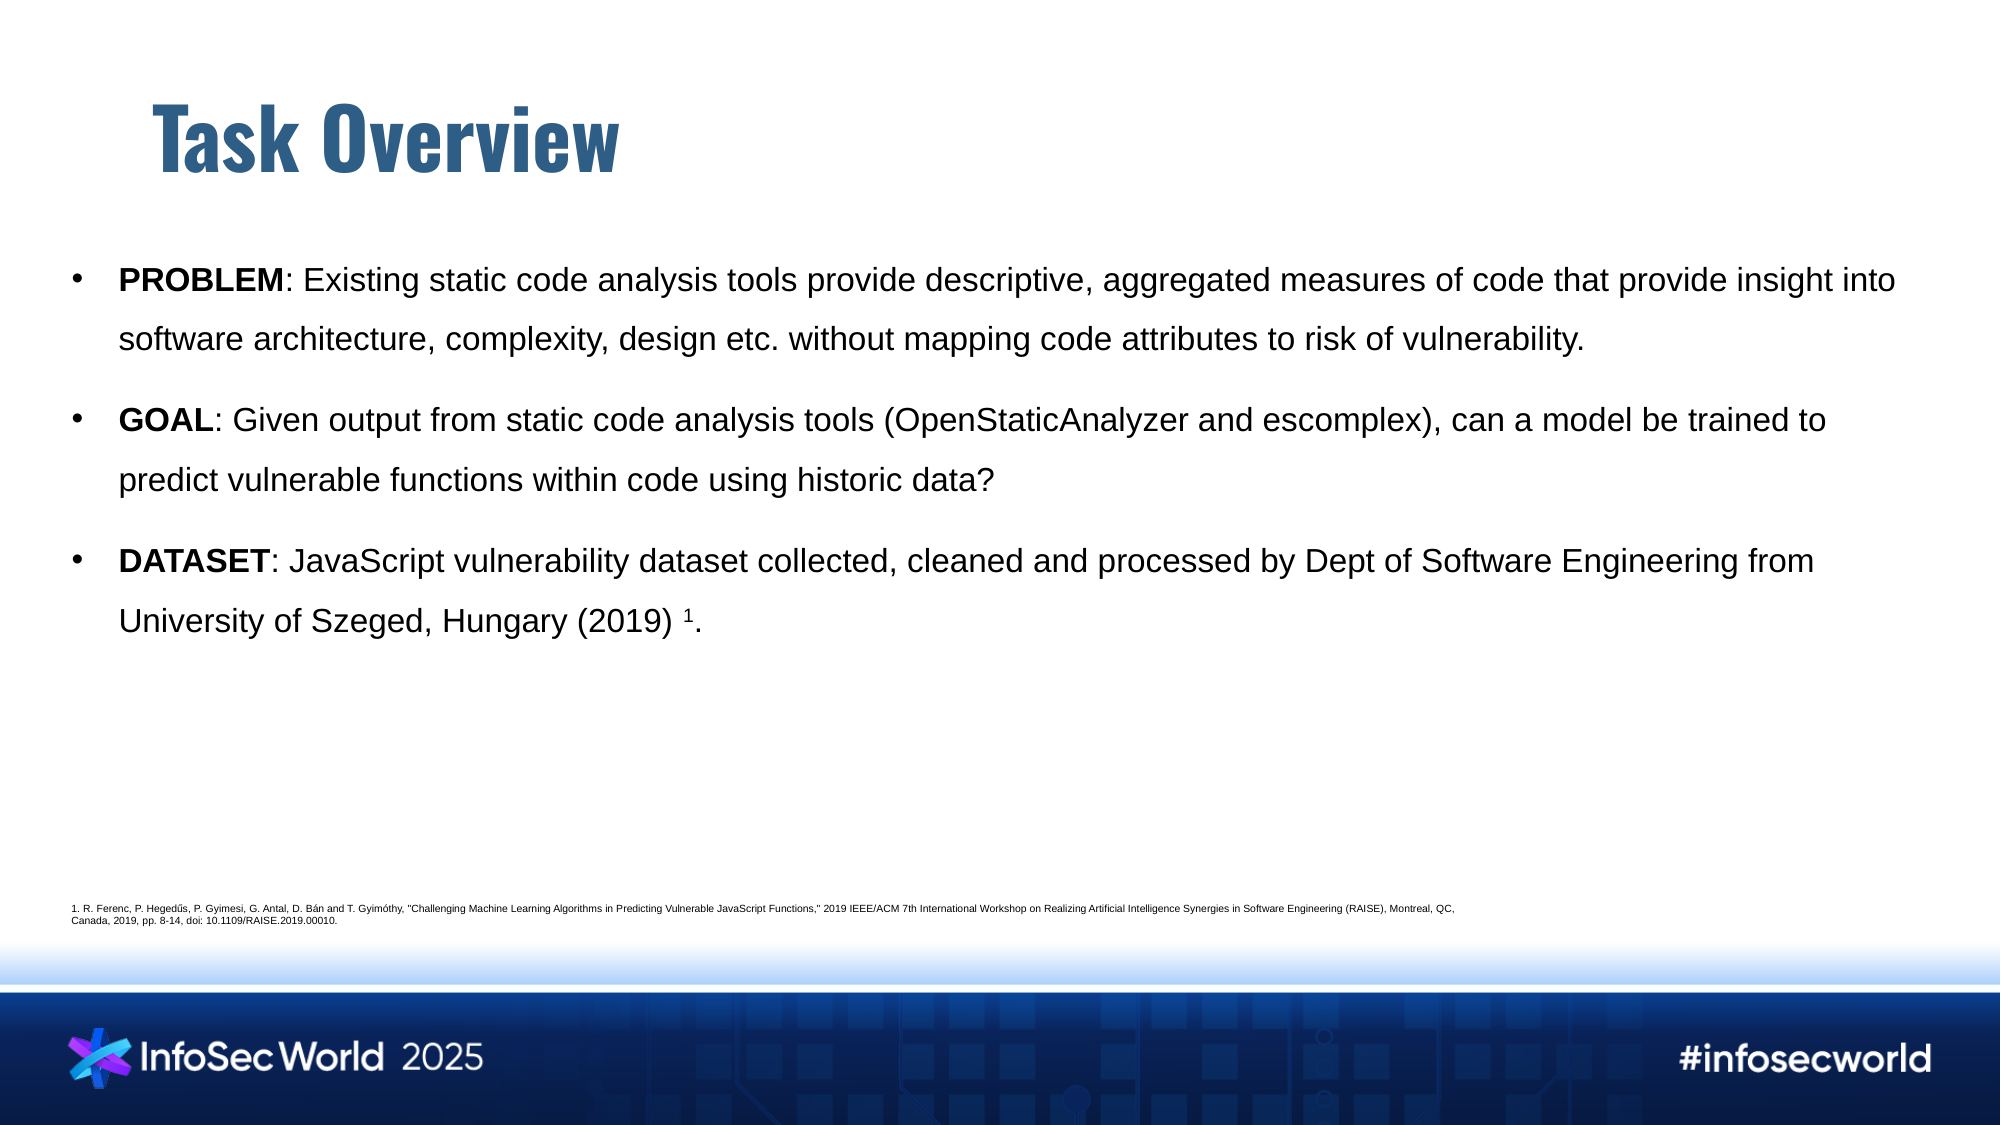

# Task Overview
PROBLEM: Existing static code analysis tools provide descriptive, aggregated measures of code that provide insight into software architecture, complexity, design etc. without mapping code attributes to risk of vulnerability.
GOAL: Given output from static code analysis tools (OpenStaticAnalyzer and escomplex), can a model be trained to predict vulnerable functions within code using historic data?
DATASET: JavaScript vulnerability dataset collected, cleaned and processed by Dept of Software Engineering from University of Szeged, Hungary (2019) 1.

1. R. Ferenc, P. Hegedűs, P. Gyimesi, G. Antal, D. Bán and T. Gyimóthy, "Challenging Machine Learning Algorithms in Predicting Vulnerable JavaScript Functions," 2019 IEEE/ACM 7th International Workshop on Realizing Artificial Intelligence Synergies in Software Engineering (RAISE), Montreal, QC, Canada, 2019, pp. 8-14, doi: 10.1109/RAISE.2019.00010.